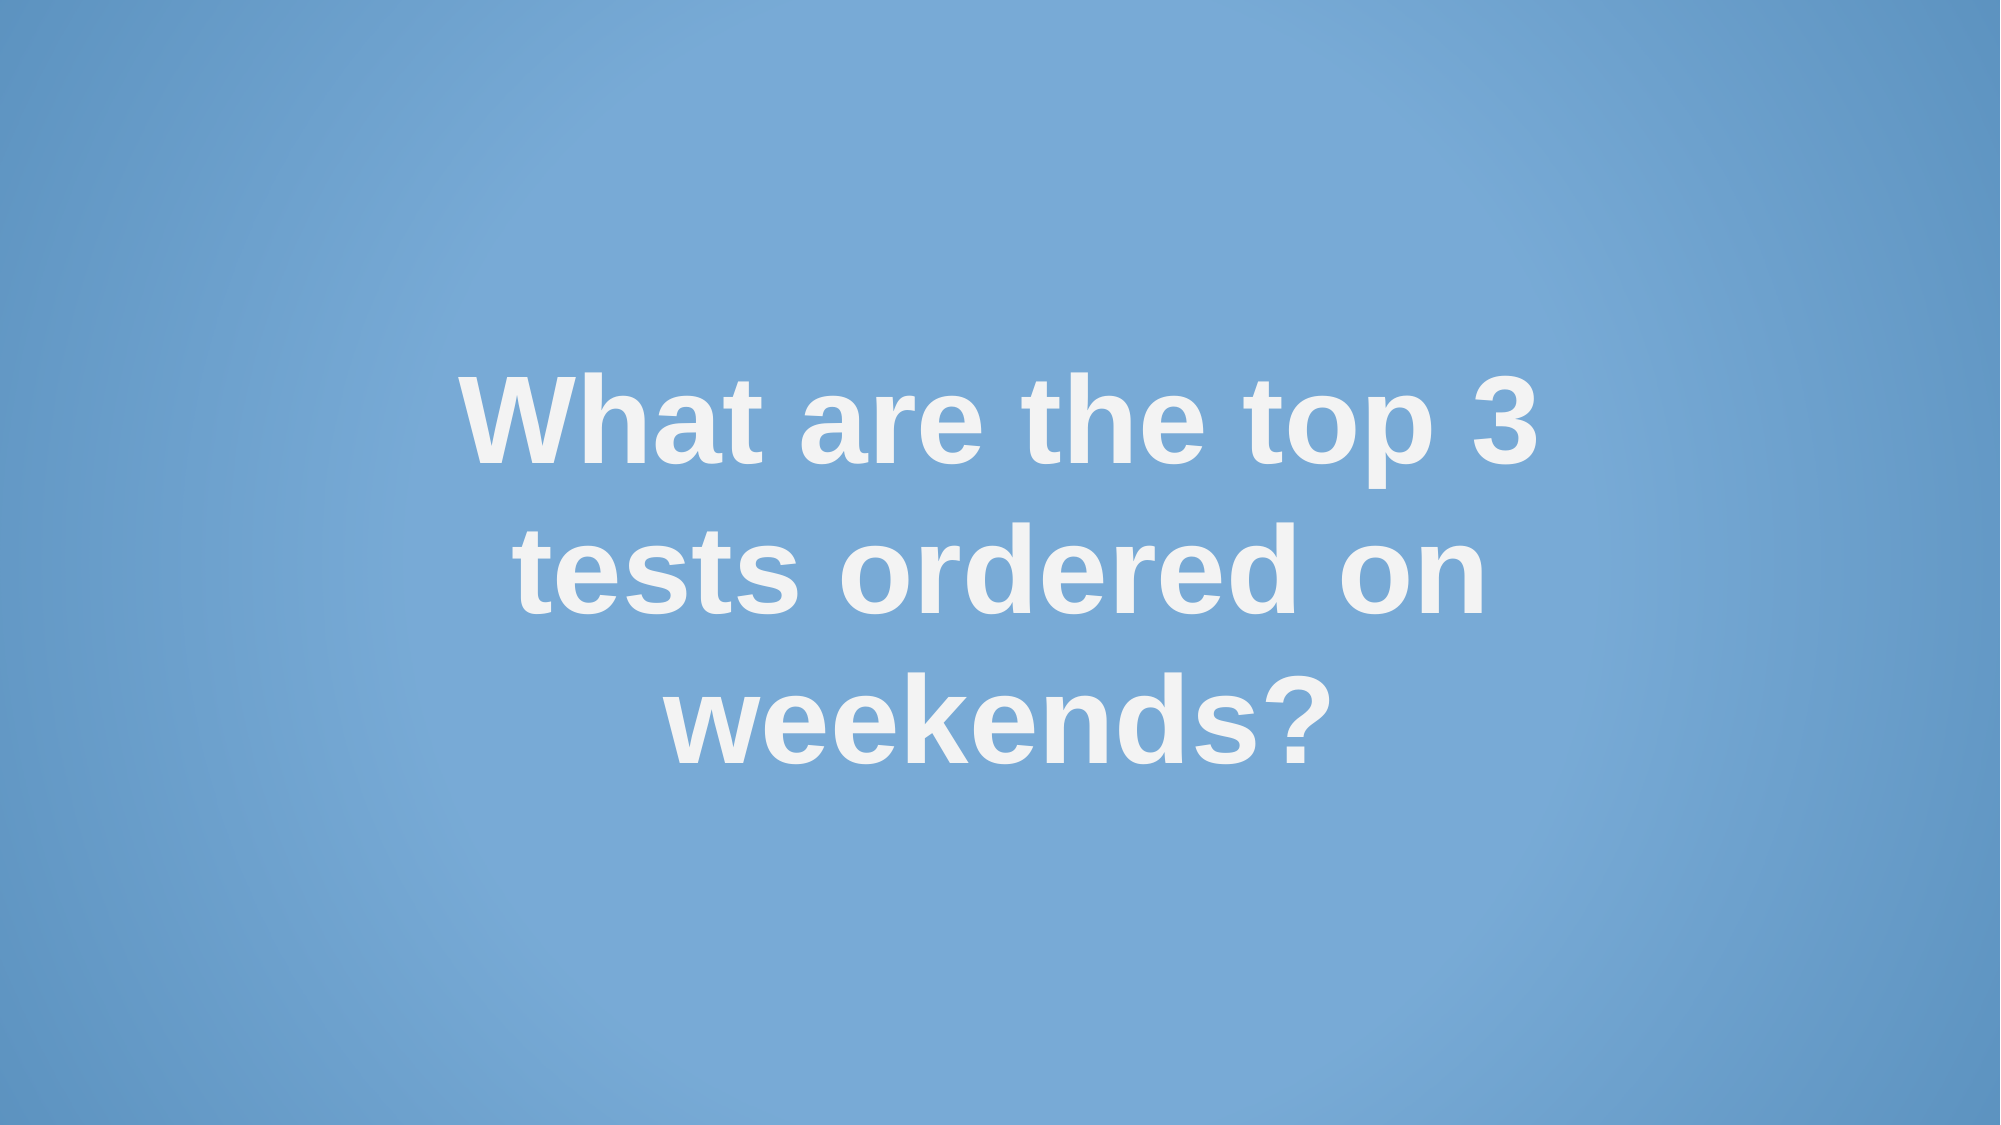

# What are the top 3 tests ordered on weekends?